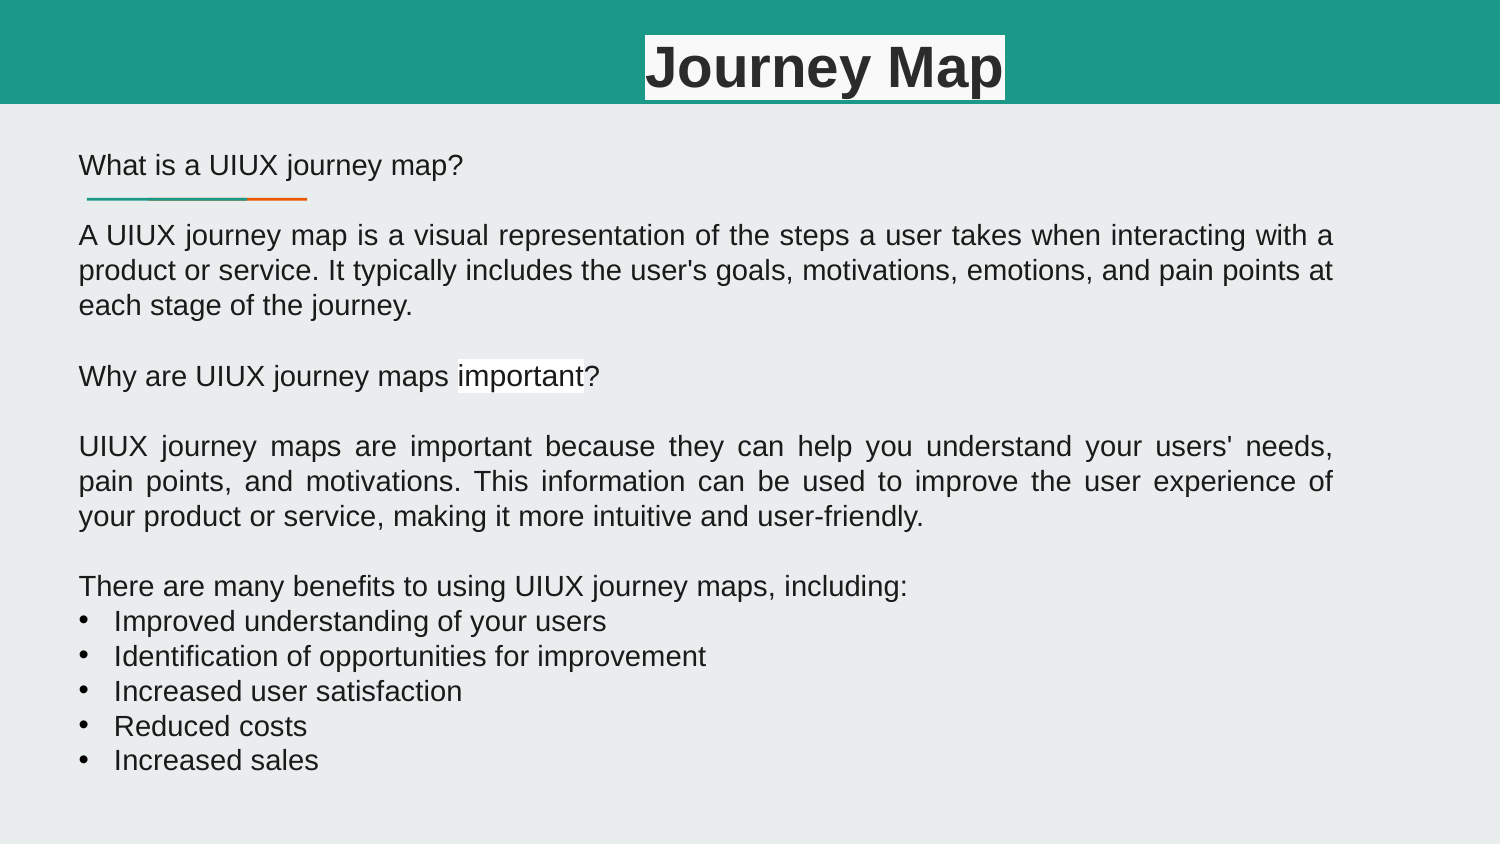

# Journey Map

What is a UIUX journey map?

A UIUX journey map is a visual representation of the steps a user takes when interacting with a product or service. It typically includes the user's goals, motivations, emotions, and pain points at each stage of the journey.

Why are UIUX journey maps important?

UIUX journey maps are important because they can help you understand your users' needs, pain points, and motivations. This information can be used to improve the user experience of your product or service, making it more intuitive and user-friendly.

There are many benefits to using UIUX journey maps, including:
Improved understanding of your users
Identification of opportunities for improvement
Increased user satisfaction
Reduced costs
Increased sales